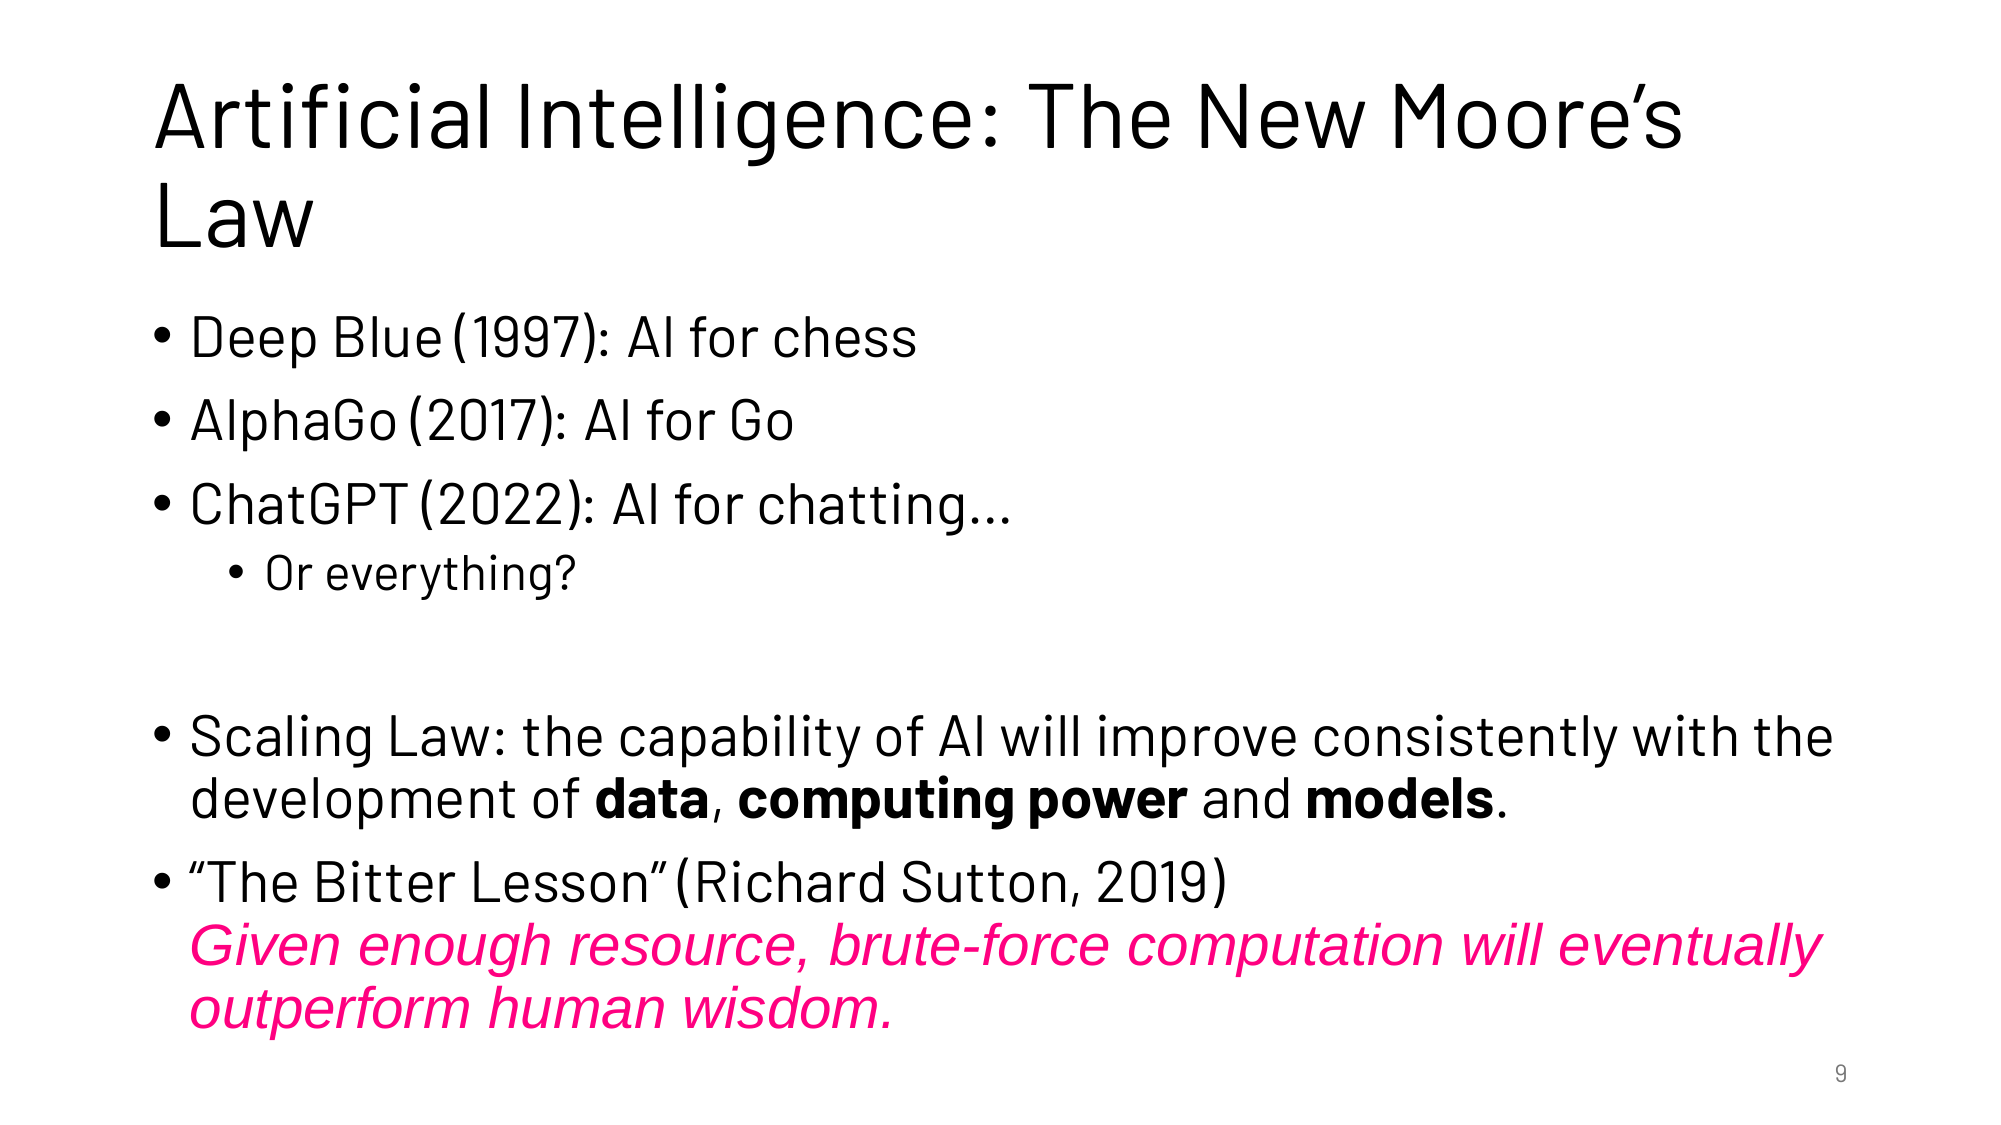

# Artificial Intelligence: The New Moore’s Law
Deep Blue (1997): AI for chess
AlphaGo (2017): AI for Go
ChatGPT (2022): AI for chatting…
Or everything?

Scaling Law: the capability of AI will improve consistently with the development of data, computing power and models.
“The Bitter Lesson” (Richard Sutton, 2019)
Given enough resource, brute-force computation will eventually outperform human wisdom.
9